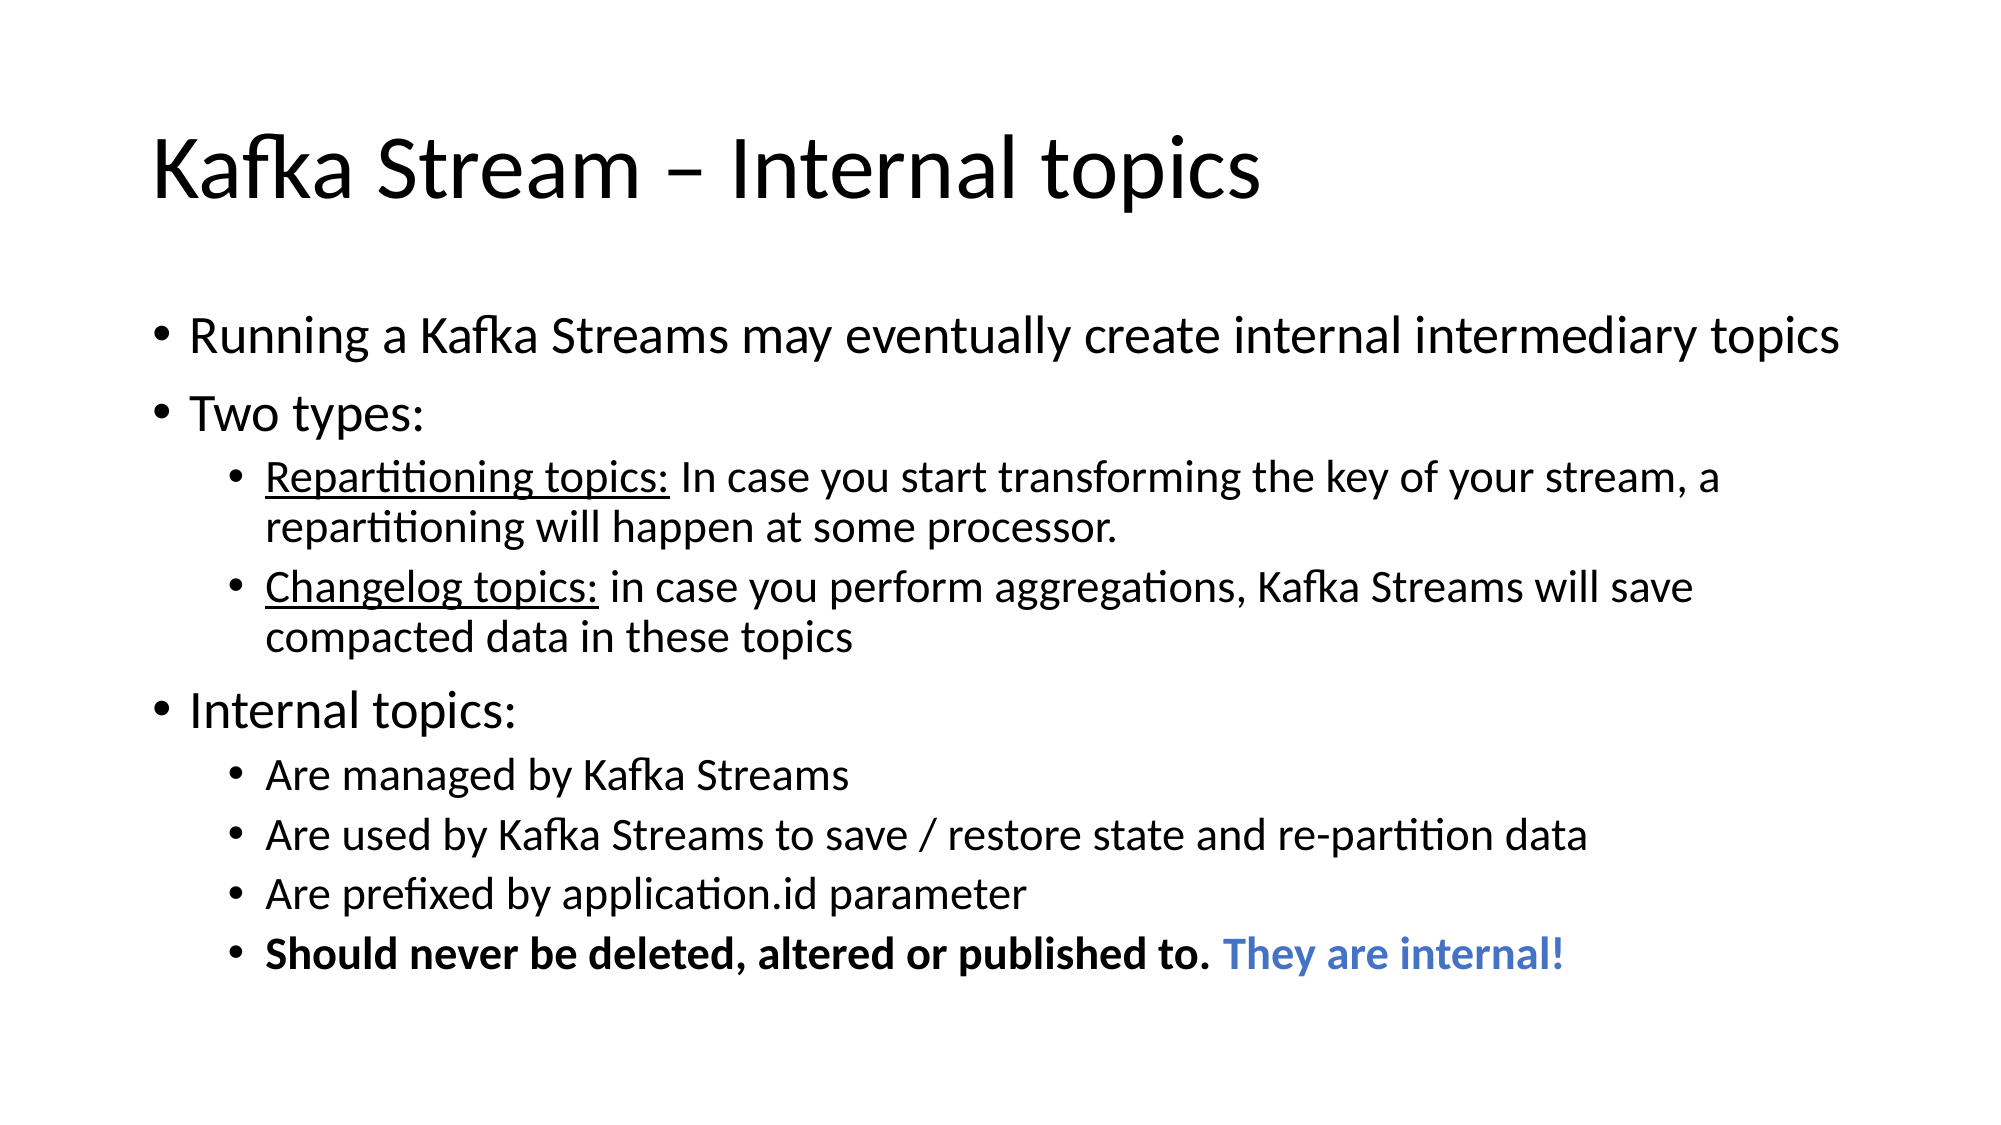

# Kafka Stream – Internal topics
Running a Kafka Streams may eventually create internal intermediary topics
Two types:
Repartitioning topics: In case you start transforming the key of your stream, a repartitioning will happen at some processor.
Changelog topics: in case you perform aggregations, Kafka Streams will save compacted data in these topics
Internal topics:
Are managed by Kafka Streams
Are used by Kafka Streams to save / restore state and re-partition data
Are prefixed by application.id parameter
Should never be deleted, altered or published to. They are internal!